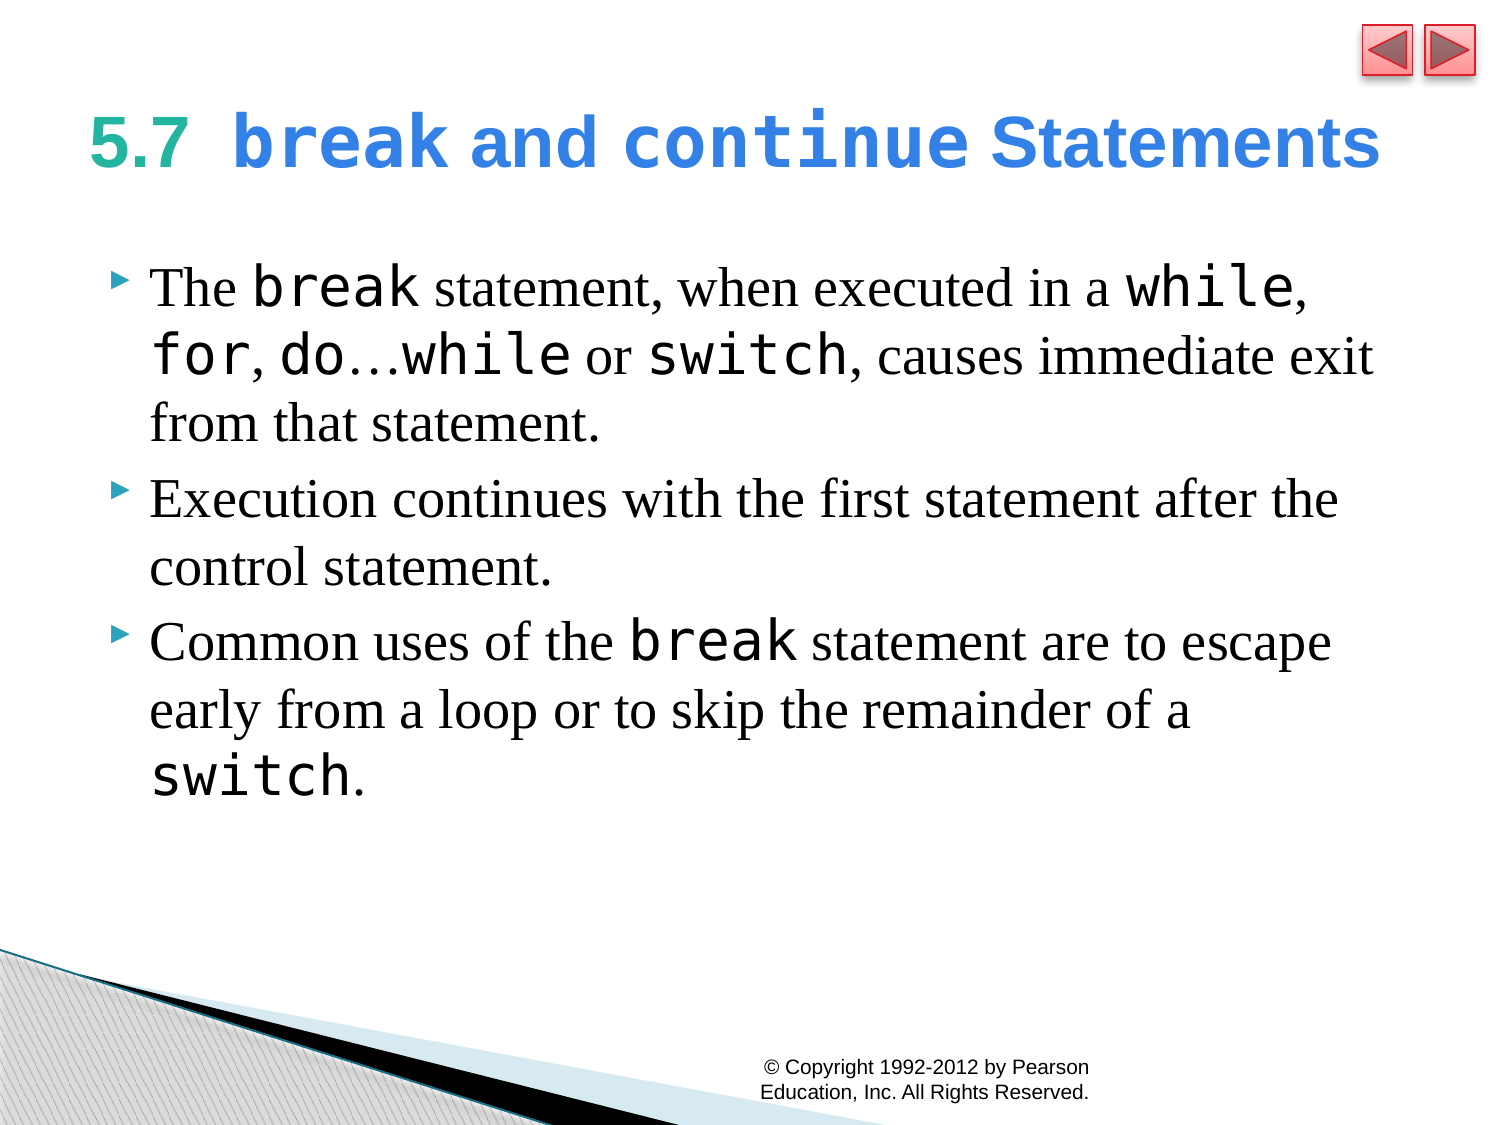

# 5.7  break and continue Statements
The break statement, when executed in a while, for, do…while or switch, causes immediate exit from that statement.
Execution continues with the first statement after the control statement.
Common uses of the break statement are to escape early from a loop or to skip the remainder of a switch.
© Copyright 1992-2012 by Pearson Education, Inc. All Rights Reserved.